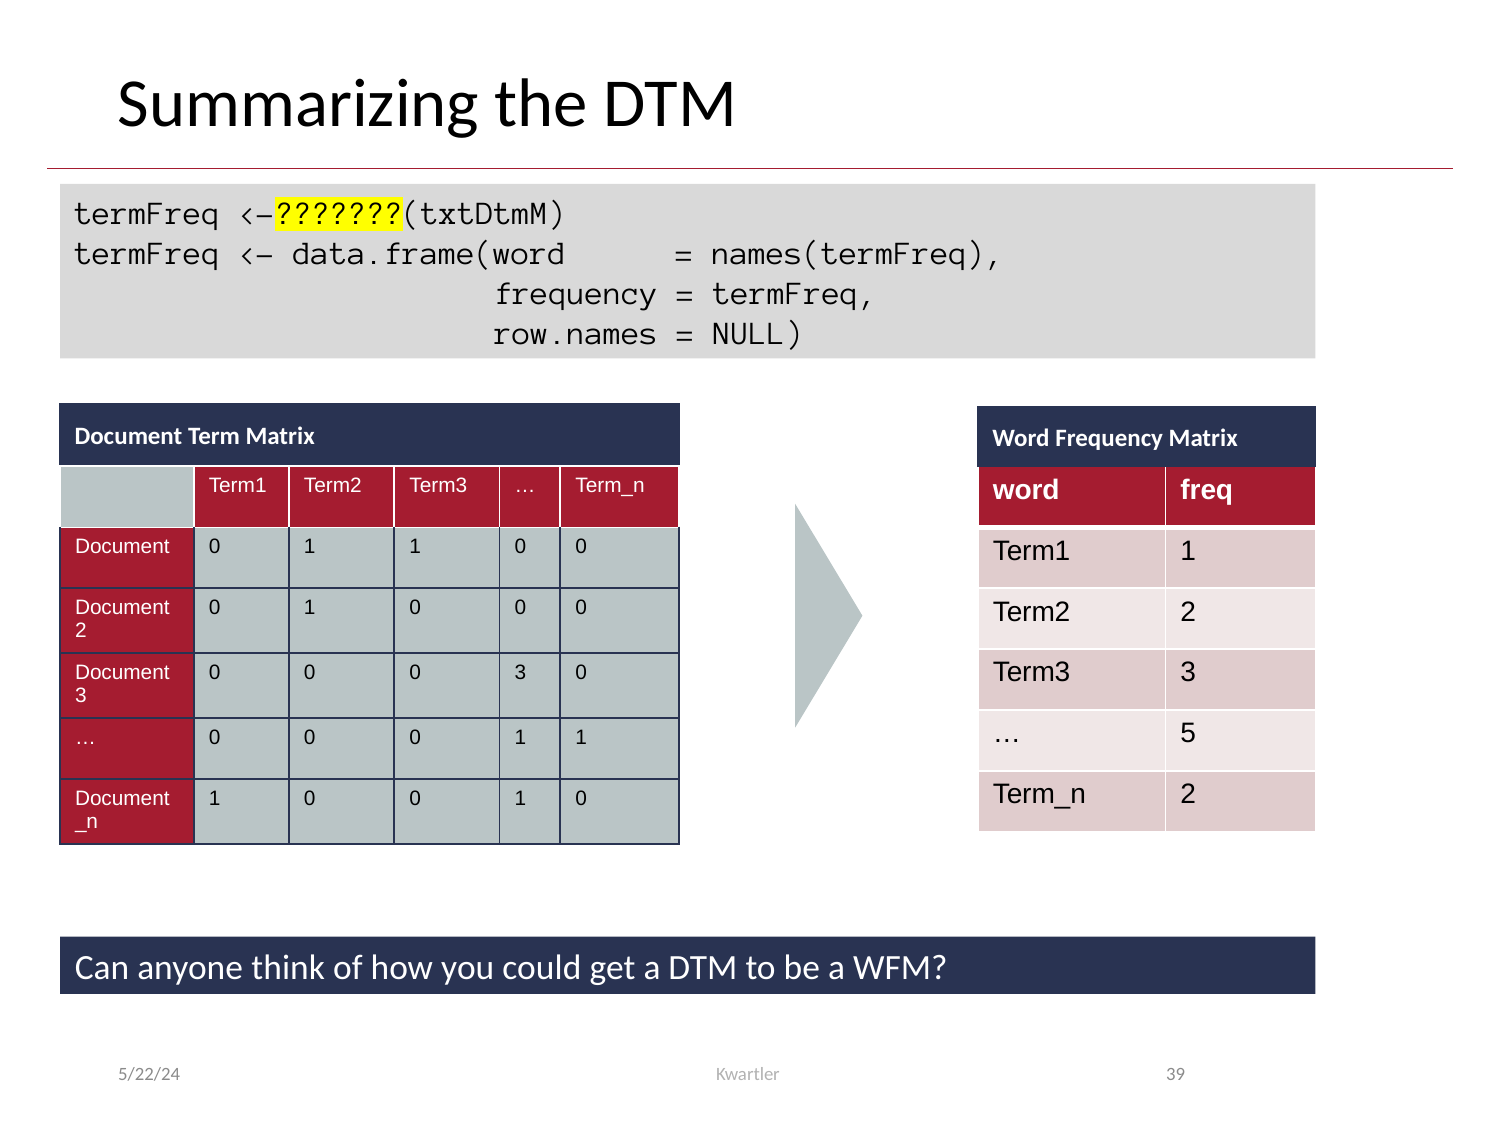

Summarizing the DTM
termFreq <-???????(txtDtmM)
termFreq <- data.frame(word      = names(termFreq),
                       frequency = termFreq,
                       row.names = NULL)
Document Term Matrix
Word Frequency Matrix
|  | Term1 | Term2 | Term3 | … | Term\_n |
| --- | --- | --- | --- | --- | --- |
| Document | 0 | 1 | 1 | 0 | 0 |
| Document2 | 0 | 1 | 0 | 0 | 0 |
| Document3 | 0 | 0 | 0 | 3 | 0 |
| … | 0 | 0 | 0 | 1 | 1 |
| Document\_n | 1 | 0 | 0 | 1 | 0 |
| word | freq |
| --- | --- |
| Term1 | 1 |
| Term2 | 2 |
| Term3 | 3 |
| … | 5 |
| Term\_n | 2 |

Can anyone think of how you could get a DTM to be a WFM?
5/22/24
Kwartler
39